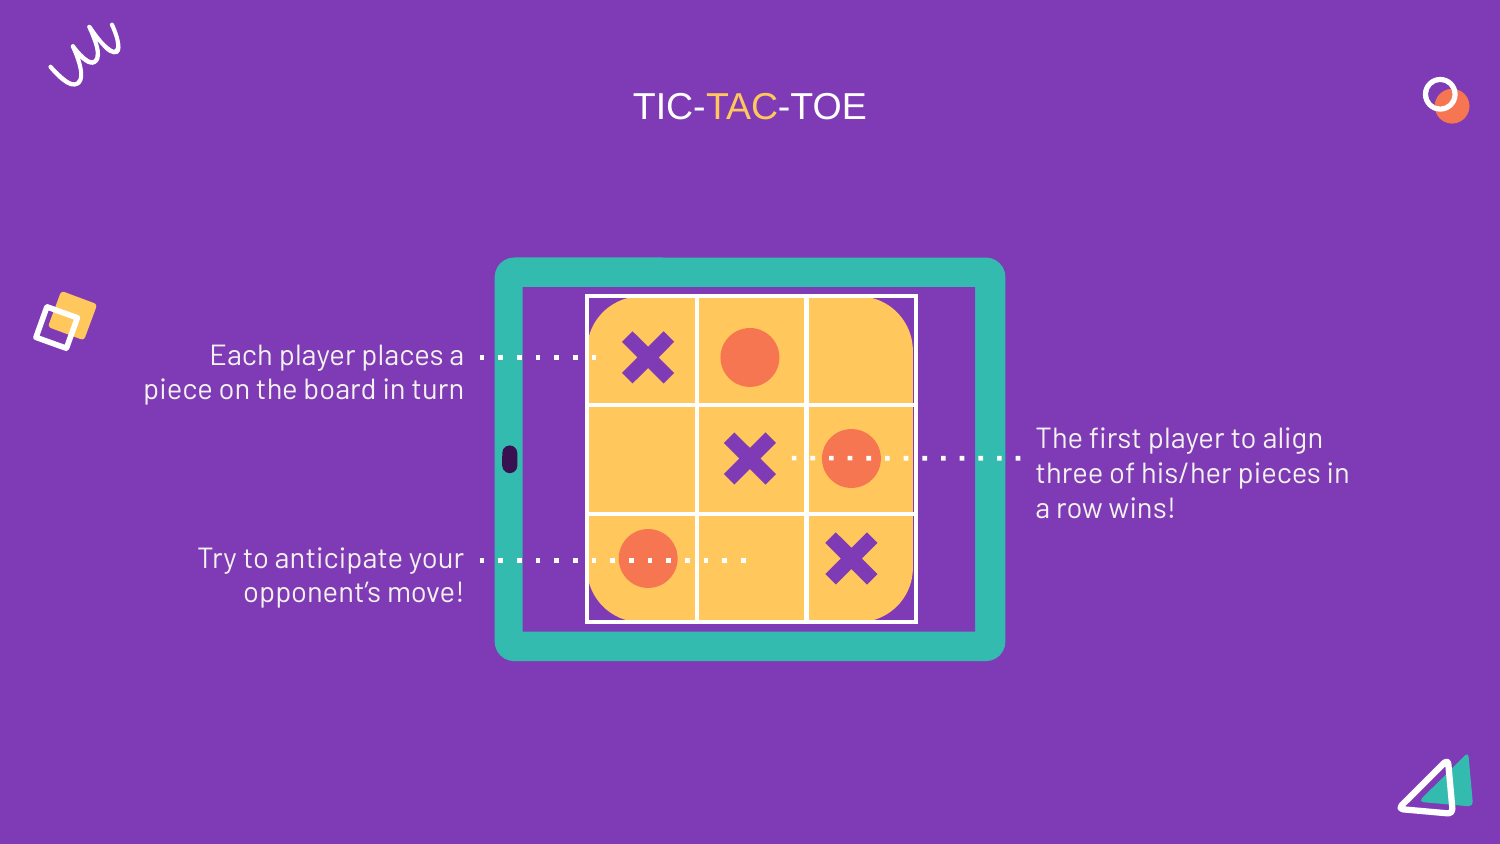

# TIC-TAC-TOE

Each player places a piece on the board in turn

|  |  |  |
| --- | --- | --- |
|  |  |  |
|  |  |  |

The first player to align three of his/her pieces in a row wins!

Try to anticipate your opponent’s move!